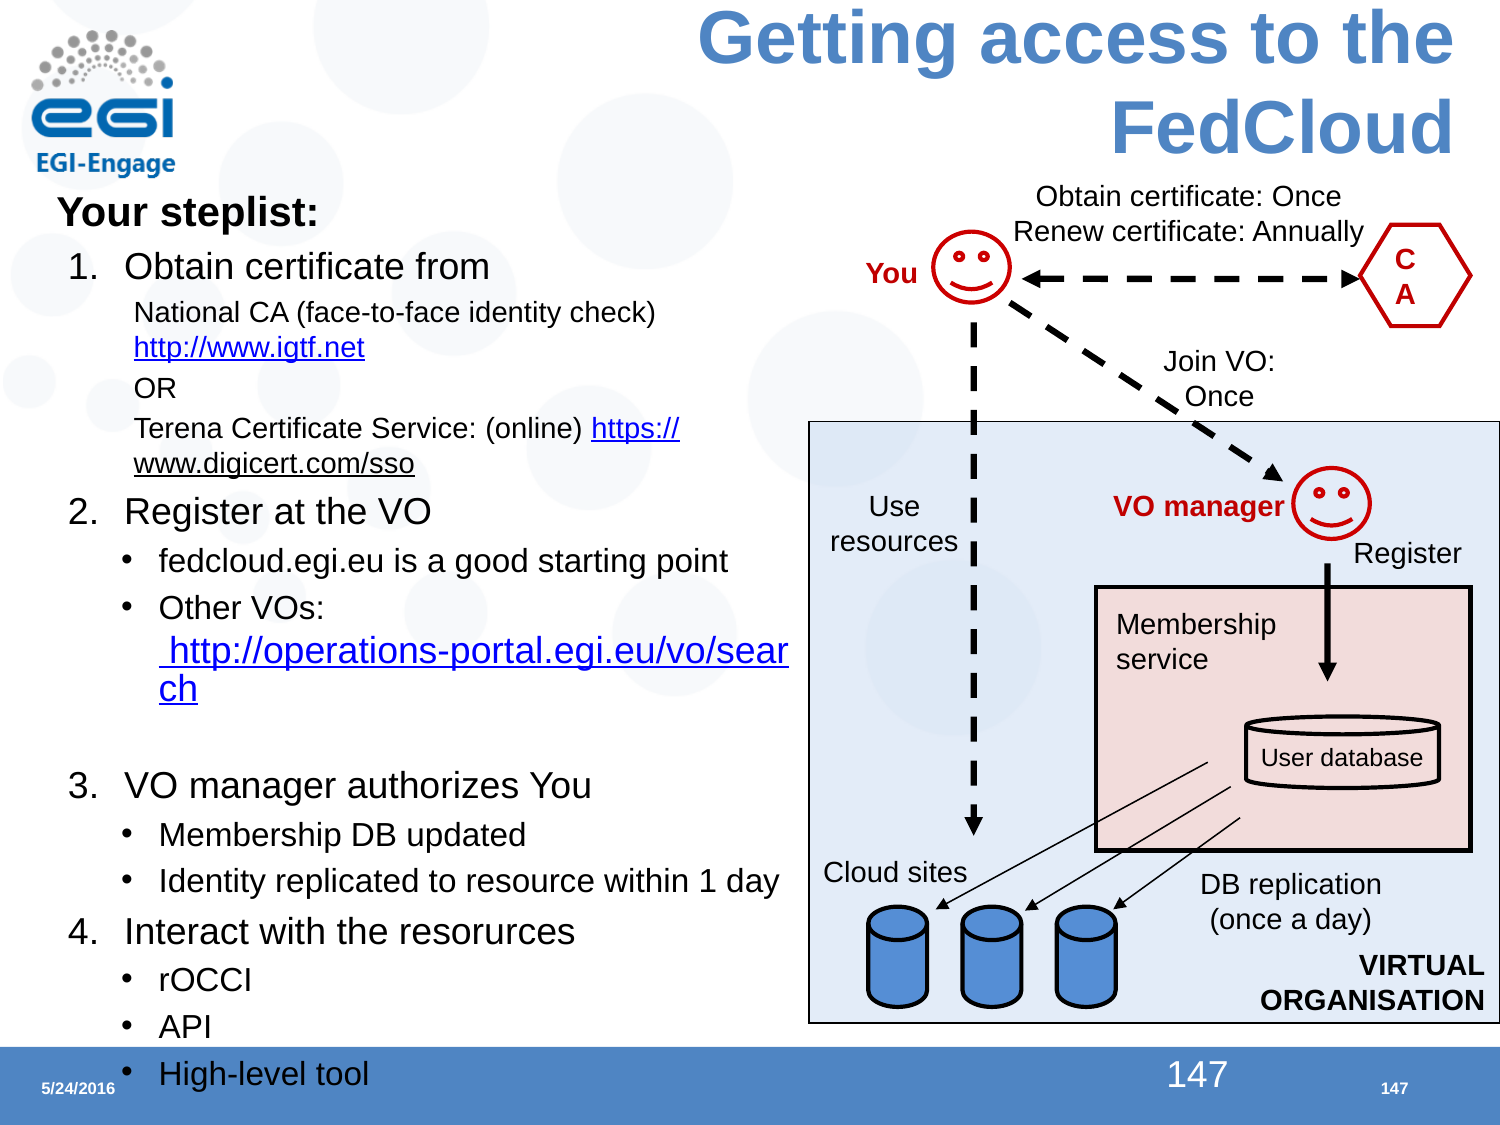

# Getting access to the FedCloud
Obtain certificate: Once
Renew certificate: Annually
Your steplist:
Obtain certificate from
National CA (face-to-face identity check)
http://www.igtf.net
OR
Terena Certificate Service: (online) https://www.digicert.com/sso
Register at the VO
fedcloud.egi.eu is a good starting point
Other VOs: http://operations-portal.egi.eu/vo/search
VO manager authorizes You
Membership DB updated
Identity replicated to resource within 1 day
Interact with the resorurces
rOCCI
API
High-level tool
CA

You

Join VO: Once
VIRTUAL
ORGANISATION

Use
resources
VO manager
Register

Membership service
User database

 Cloud sites
DB replication
(once a day)

147